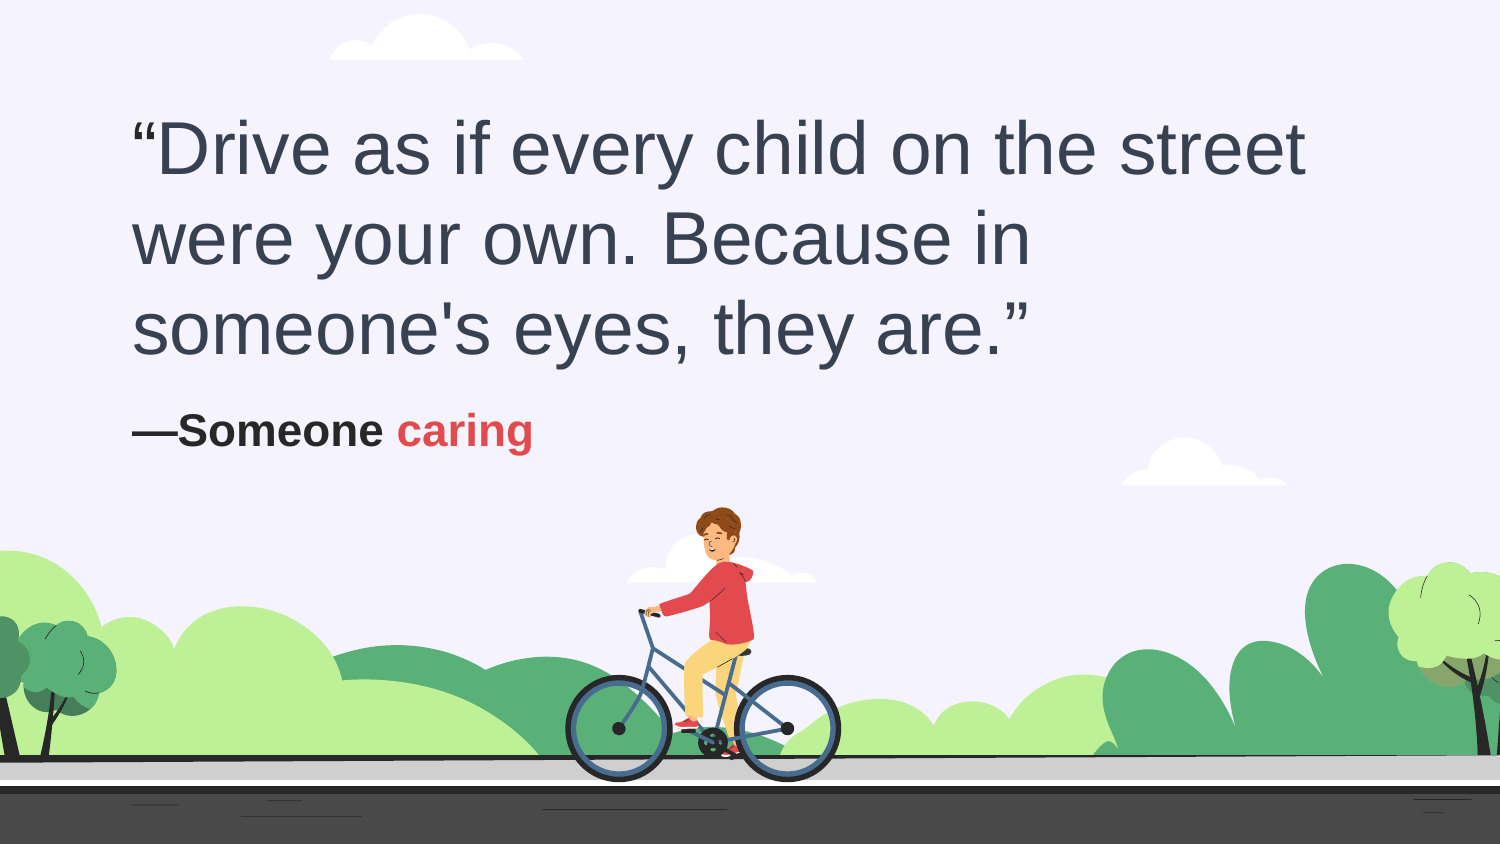

“Drive as if every child on the street were your own. Because in someone's eyes, they are.”
# —Someone caring